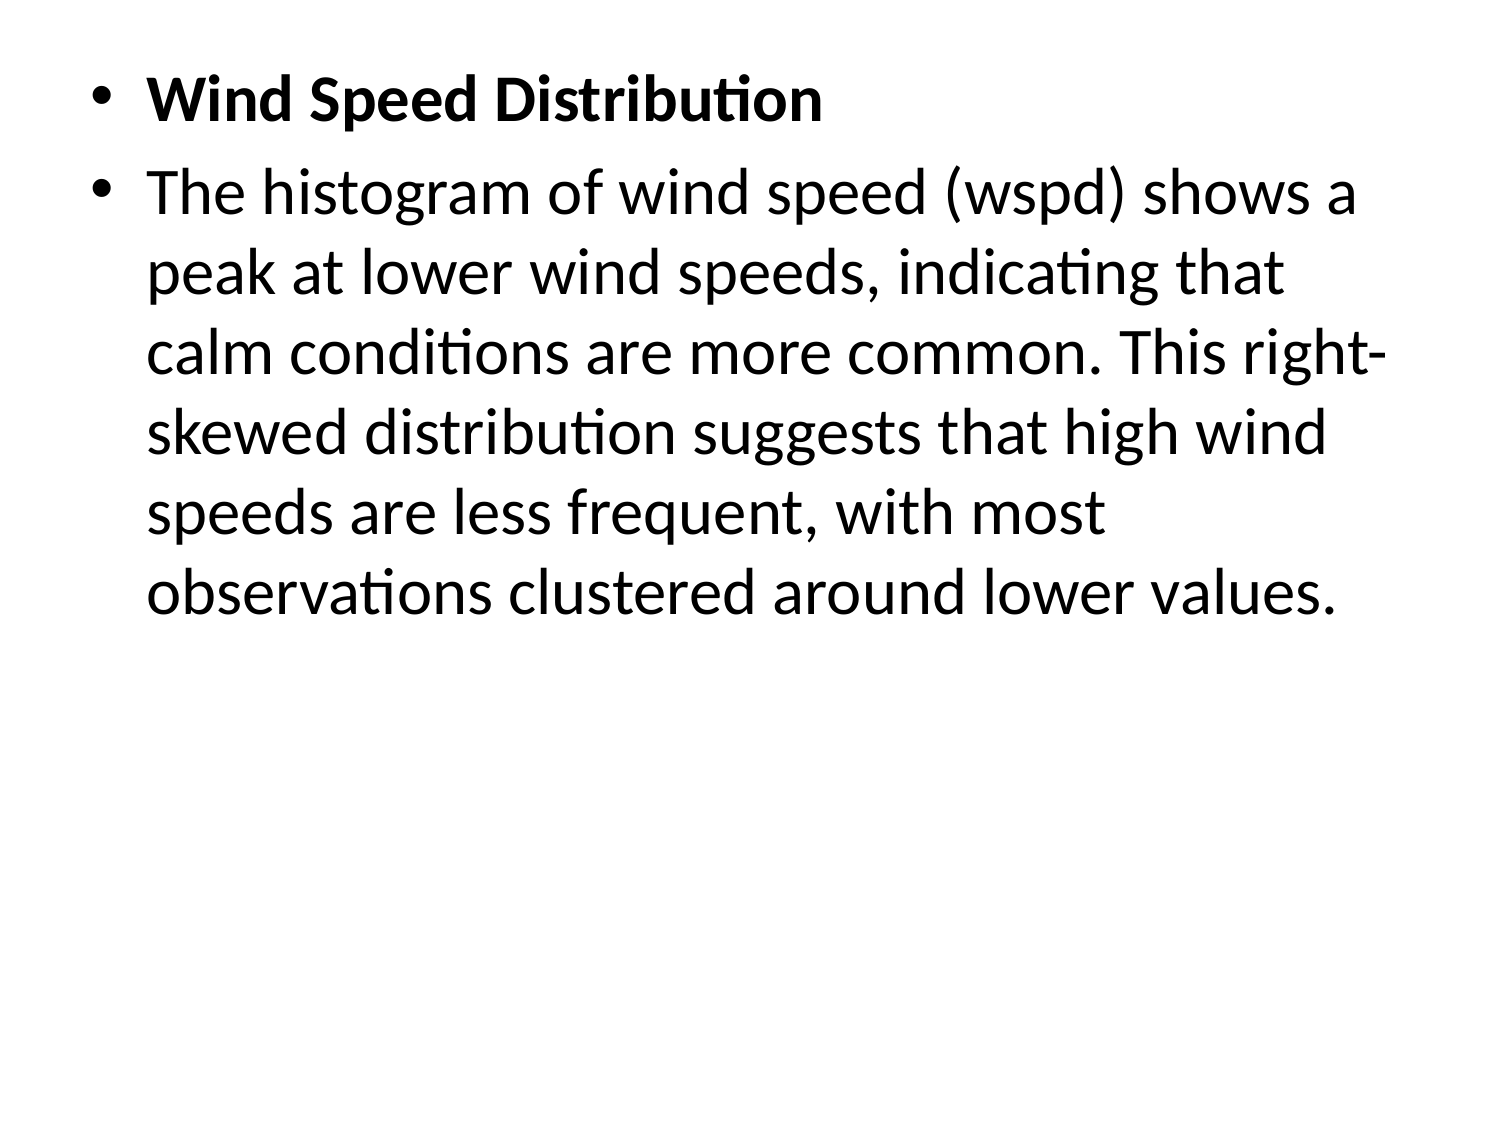

Wind Speed Distribution
The histogram of wind speed (wspd) shows a peak at lower wind speeds, indicating that calm conditions are more common. This right-skewed distribution suggests that high wind speeds are less frequent, with most observations clustered around lower values.